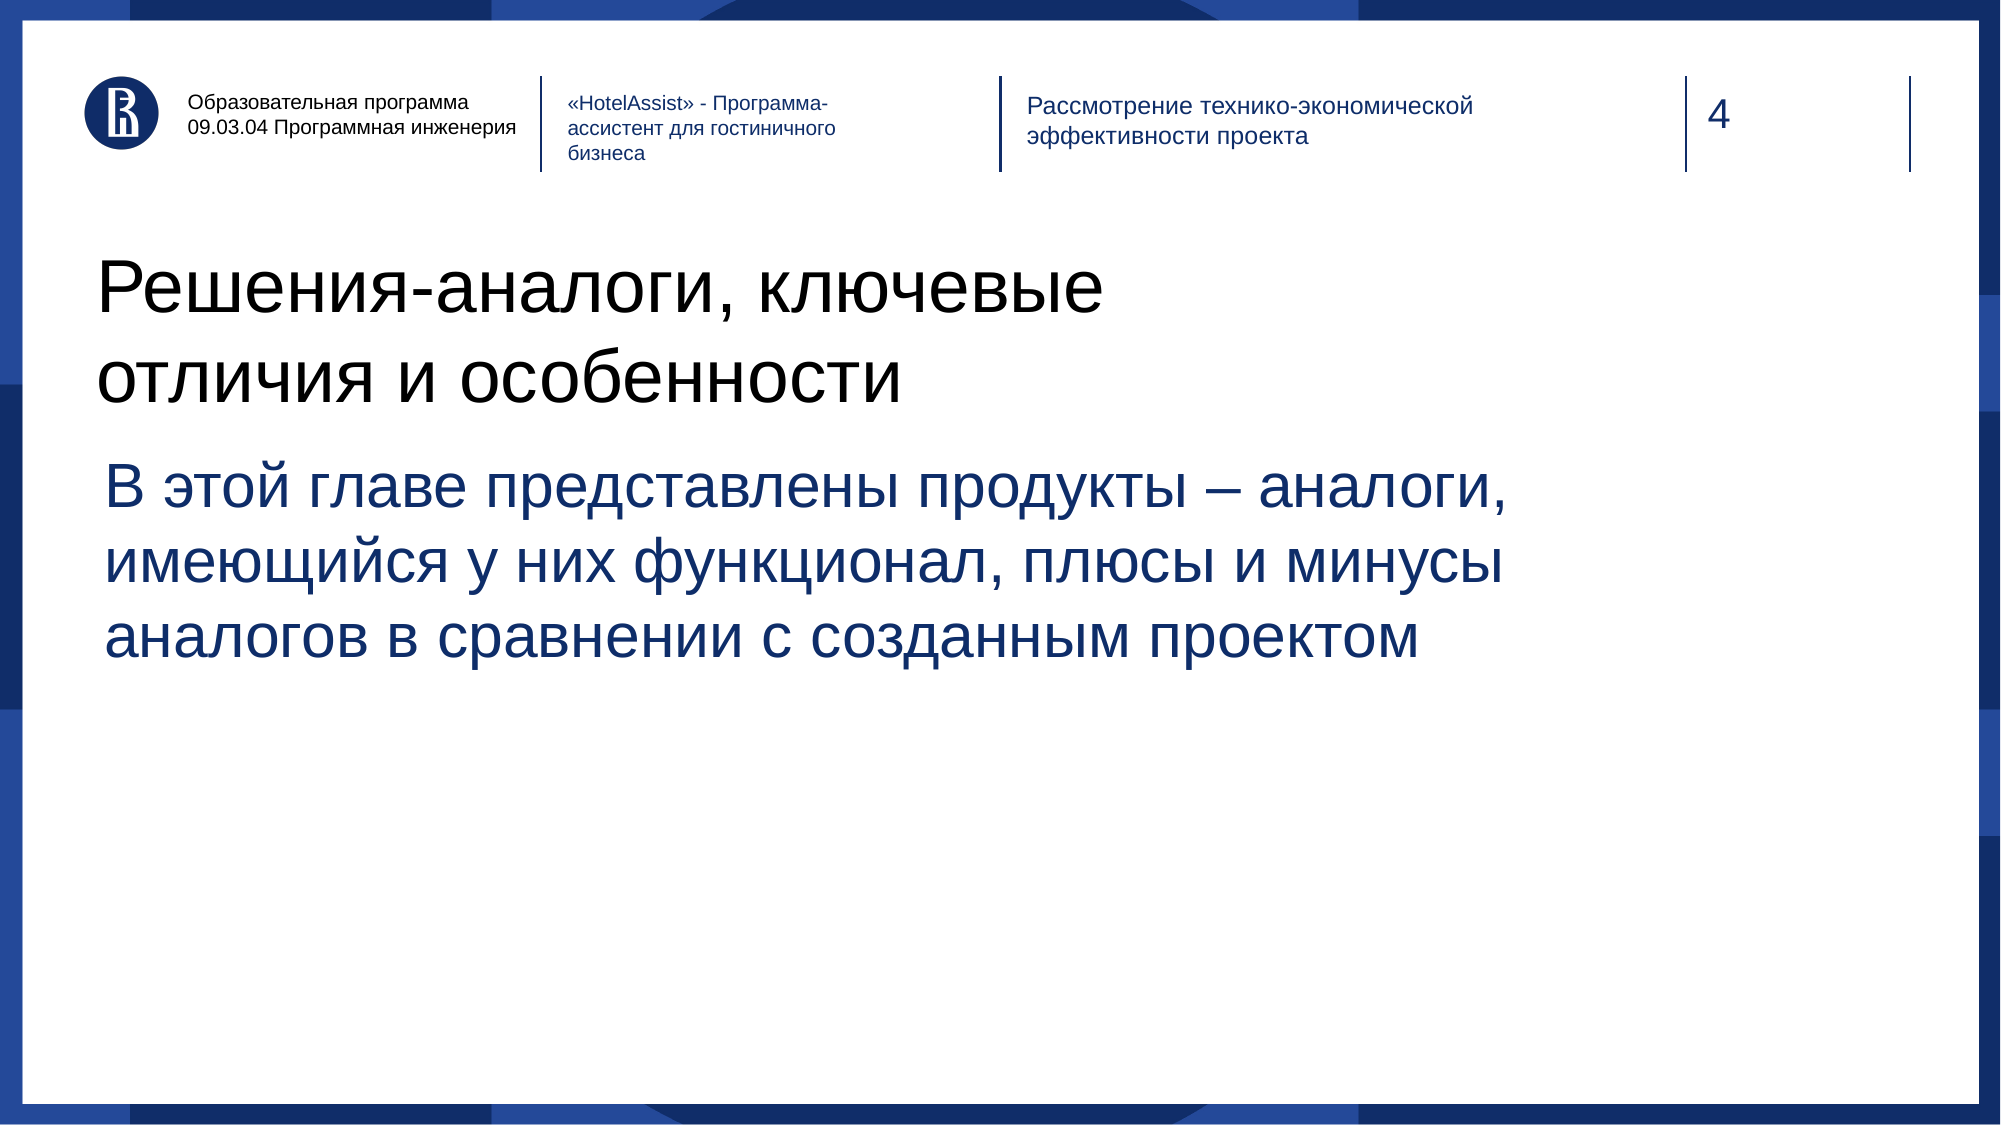

Образовательная программа
09.03.04 Программная инженерия
«HotelAssist» - Программа-ассистент для гостиничного бизнеса

Рассмотрение технико-экономической эффективности проекта
# Решения-аналоги, ключевые отличия и особенности
В этой главе представлены продукты – аналоги, имеющийся у них функционал, плюсы и минусы аналогов в сравнении с созданным проектом